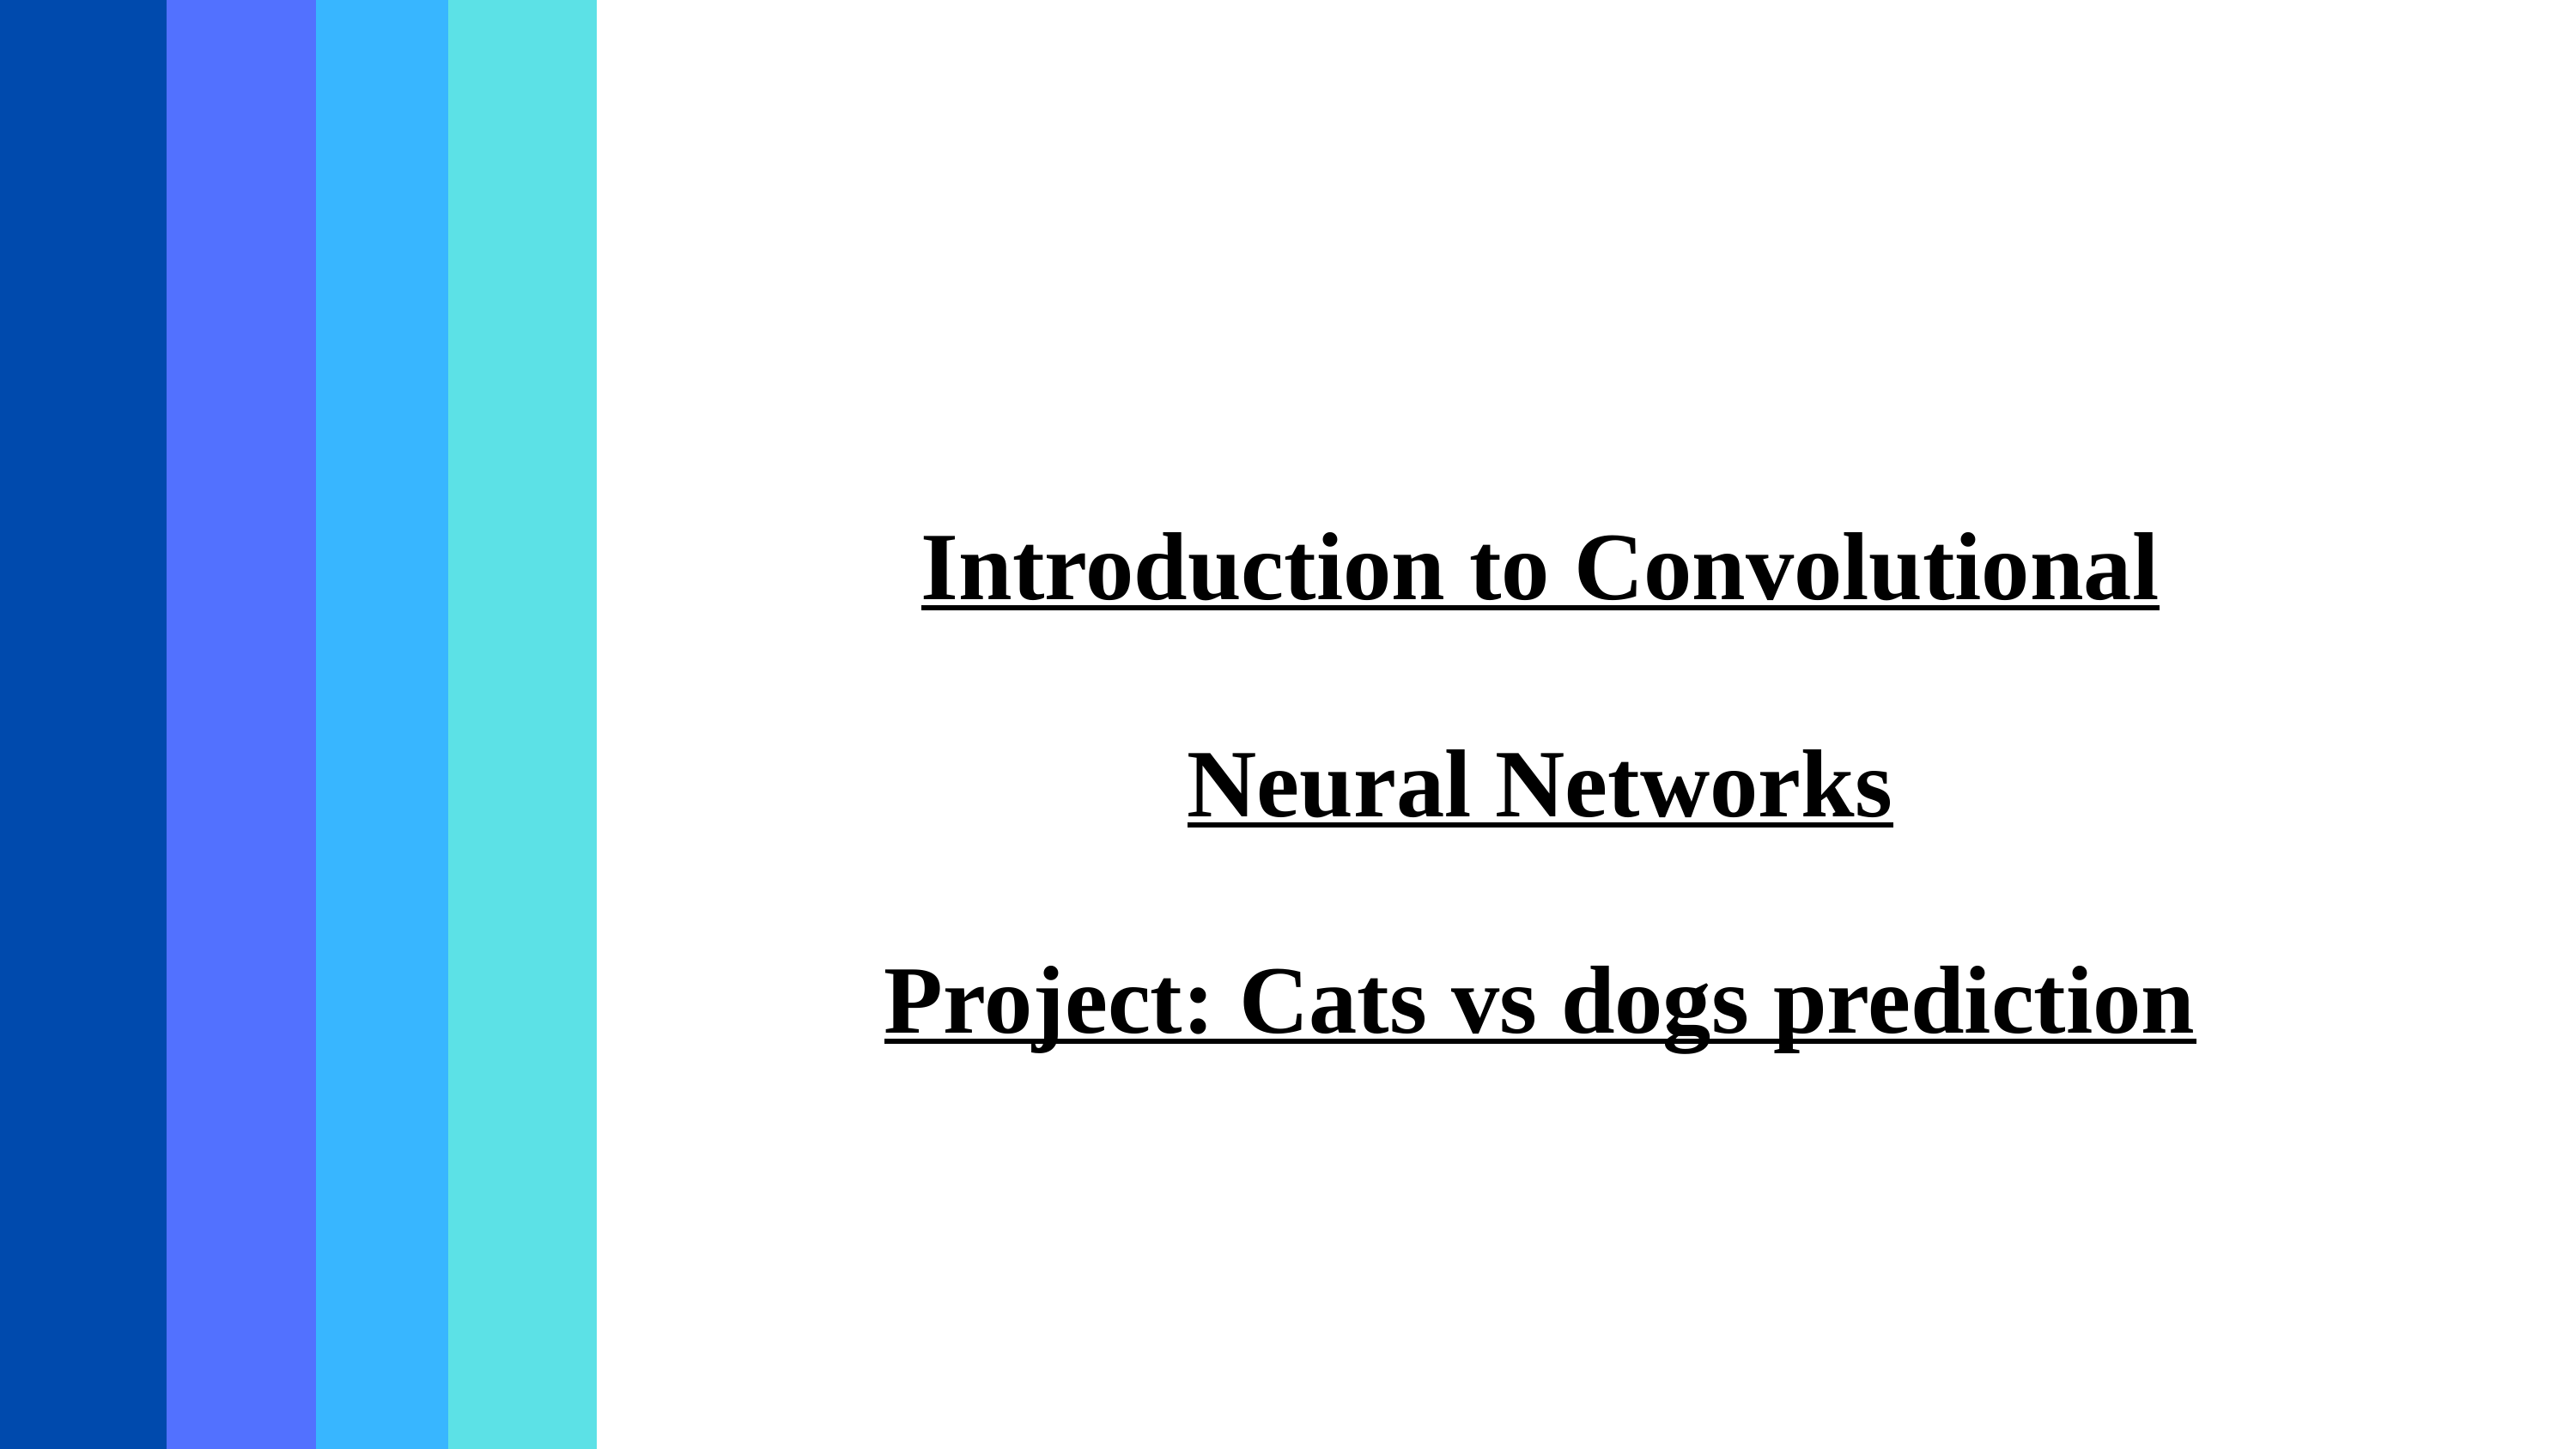

Introduction to Convolutional Neural Networks
Project: Cats vs dogs prediction